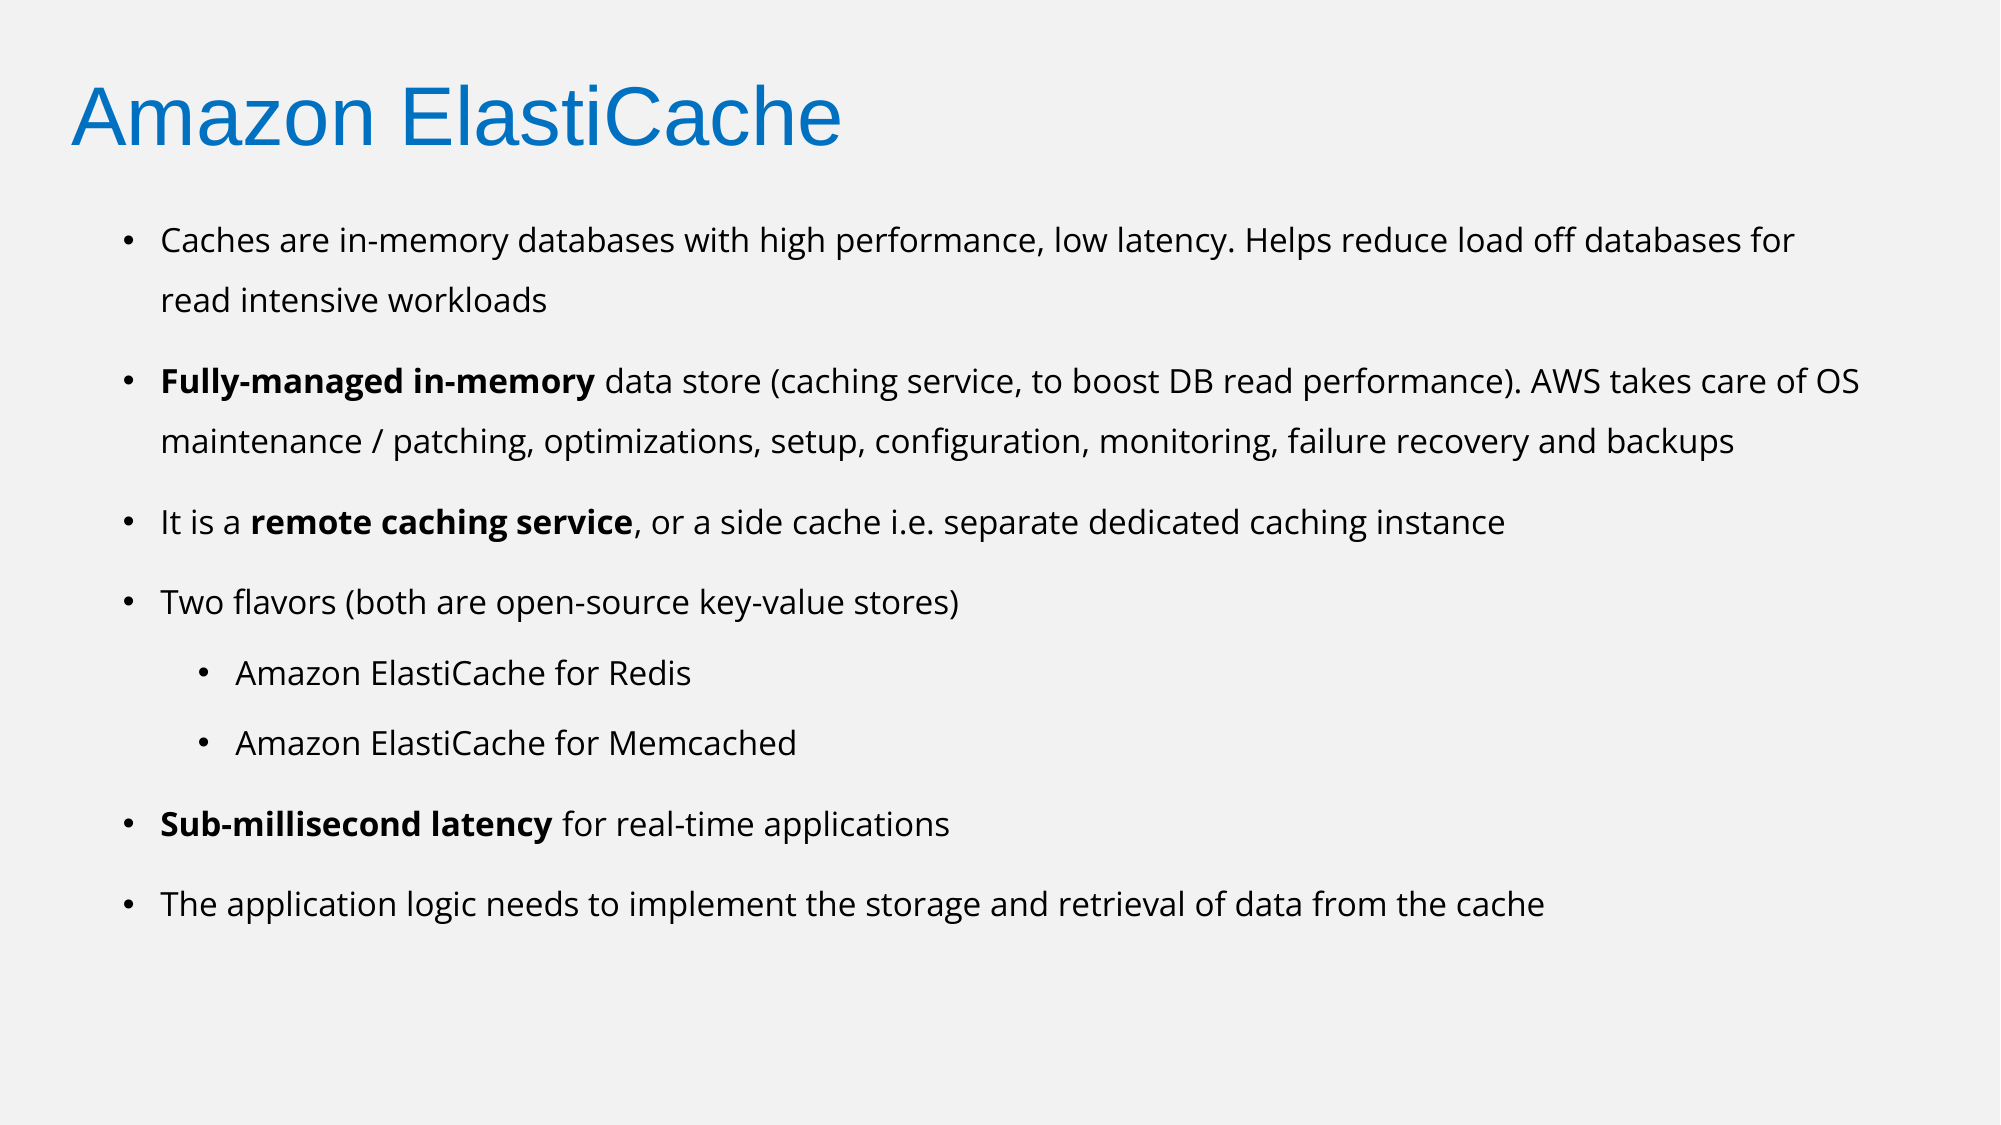

# Amazon ElastiCache
Caches are in-memory databases with high performance, low latency. Helps reduce load off databases for read intensive workloads
Fully-managed in-memory data store (caching service, to boost DB read performance). AWS takes care of OS maintenance / patching, optimizations, setup, configuration, monitoring, failure recovery and backups
It is a remote caching service, or a side cache i.e. separate dedicated caching instance
Two flavors (both are open-source key-value stores)
Amazon ElastiCache for Redis
Amazon ElastiCache for Memcached
Sub-millisecond latency for real-time applications
The application logic needs to implement the storage and retrieval of data from the cache